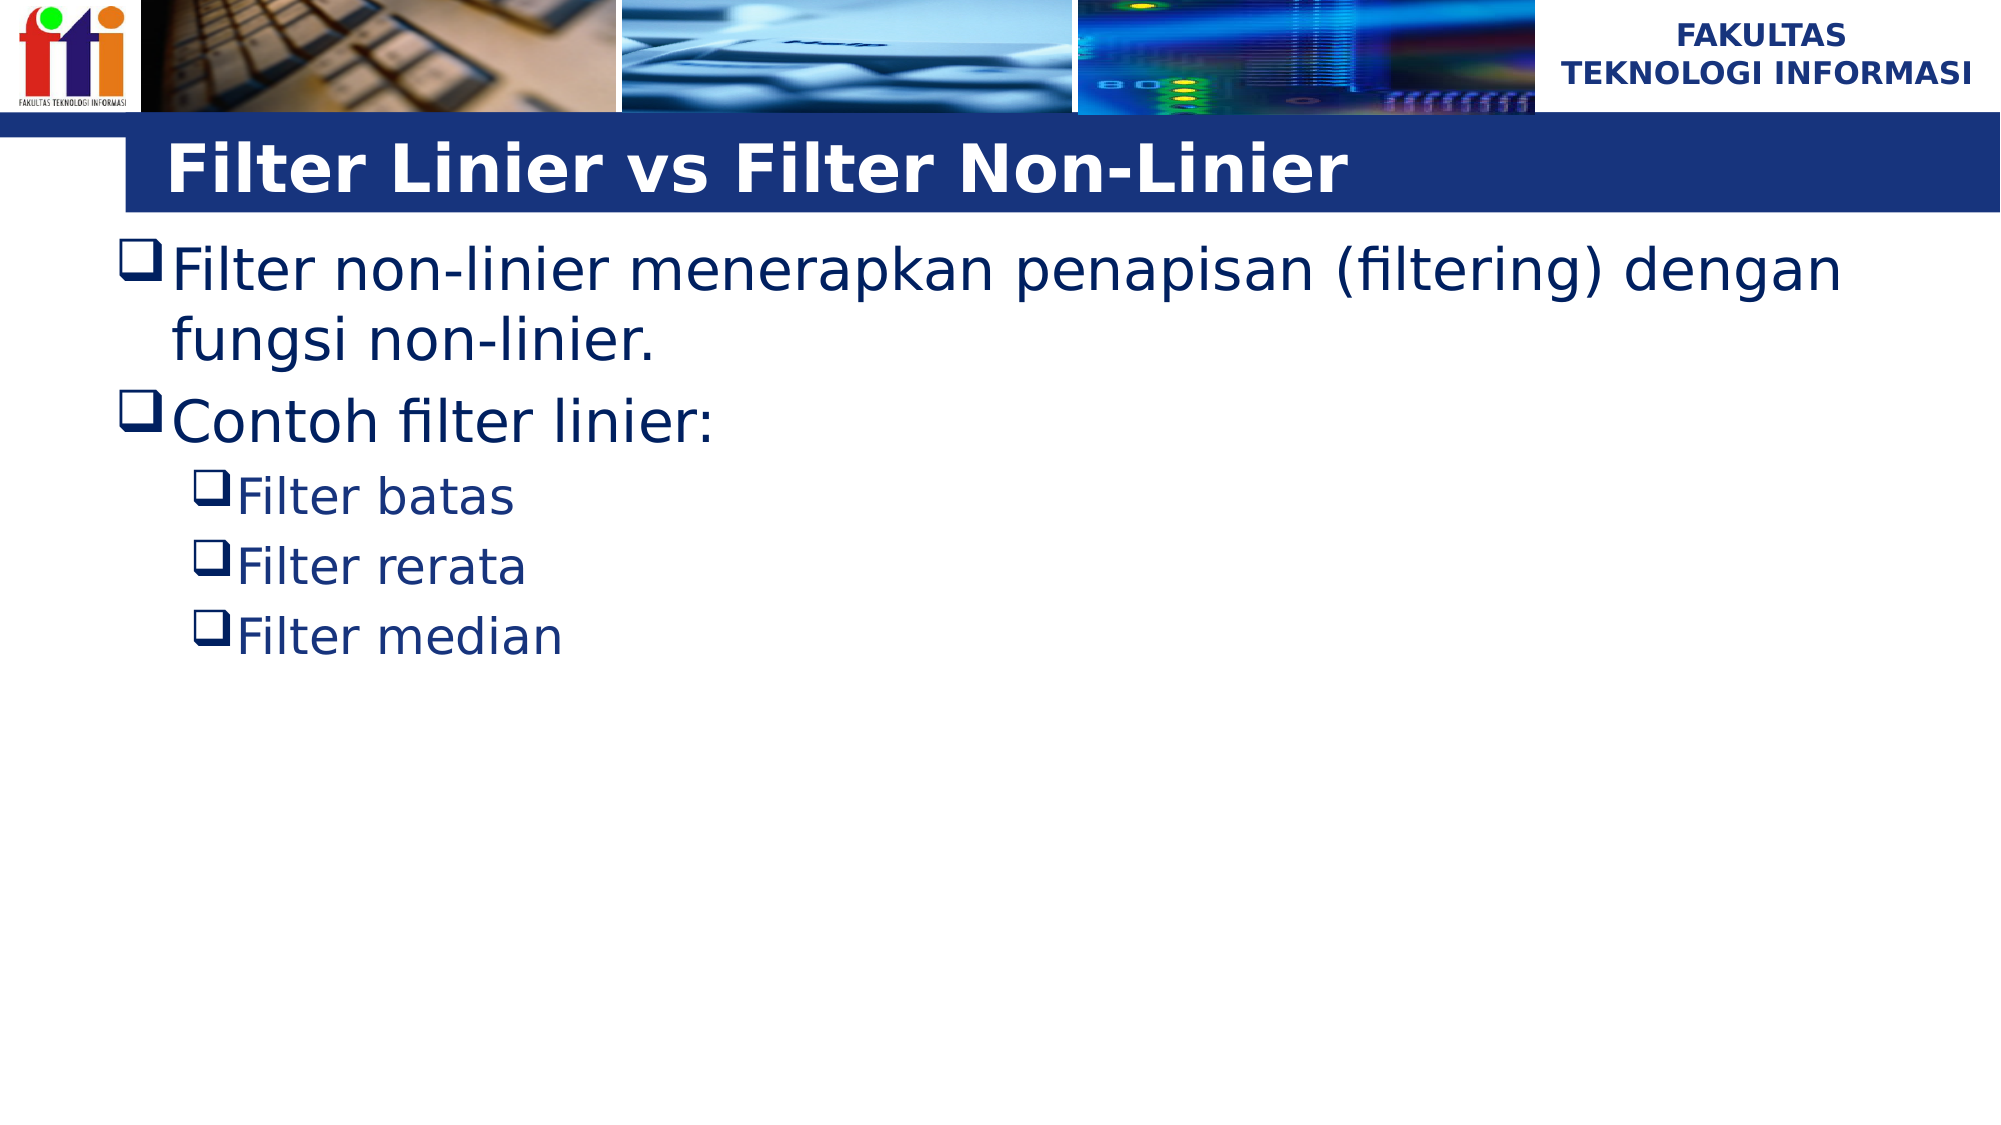

# Filter Linier vs Filter Non-Linier
Filter non-linier menerapkan penapisan (filtering) dengan fungsi non-linier.
Contoh filter linier:
Filter batas
Filter rerata
Filter median